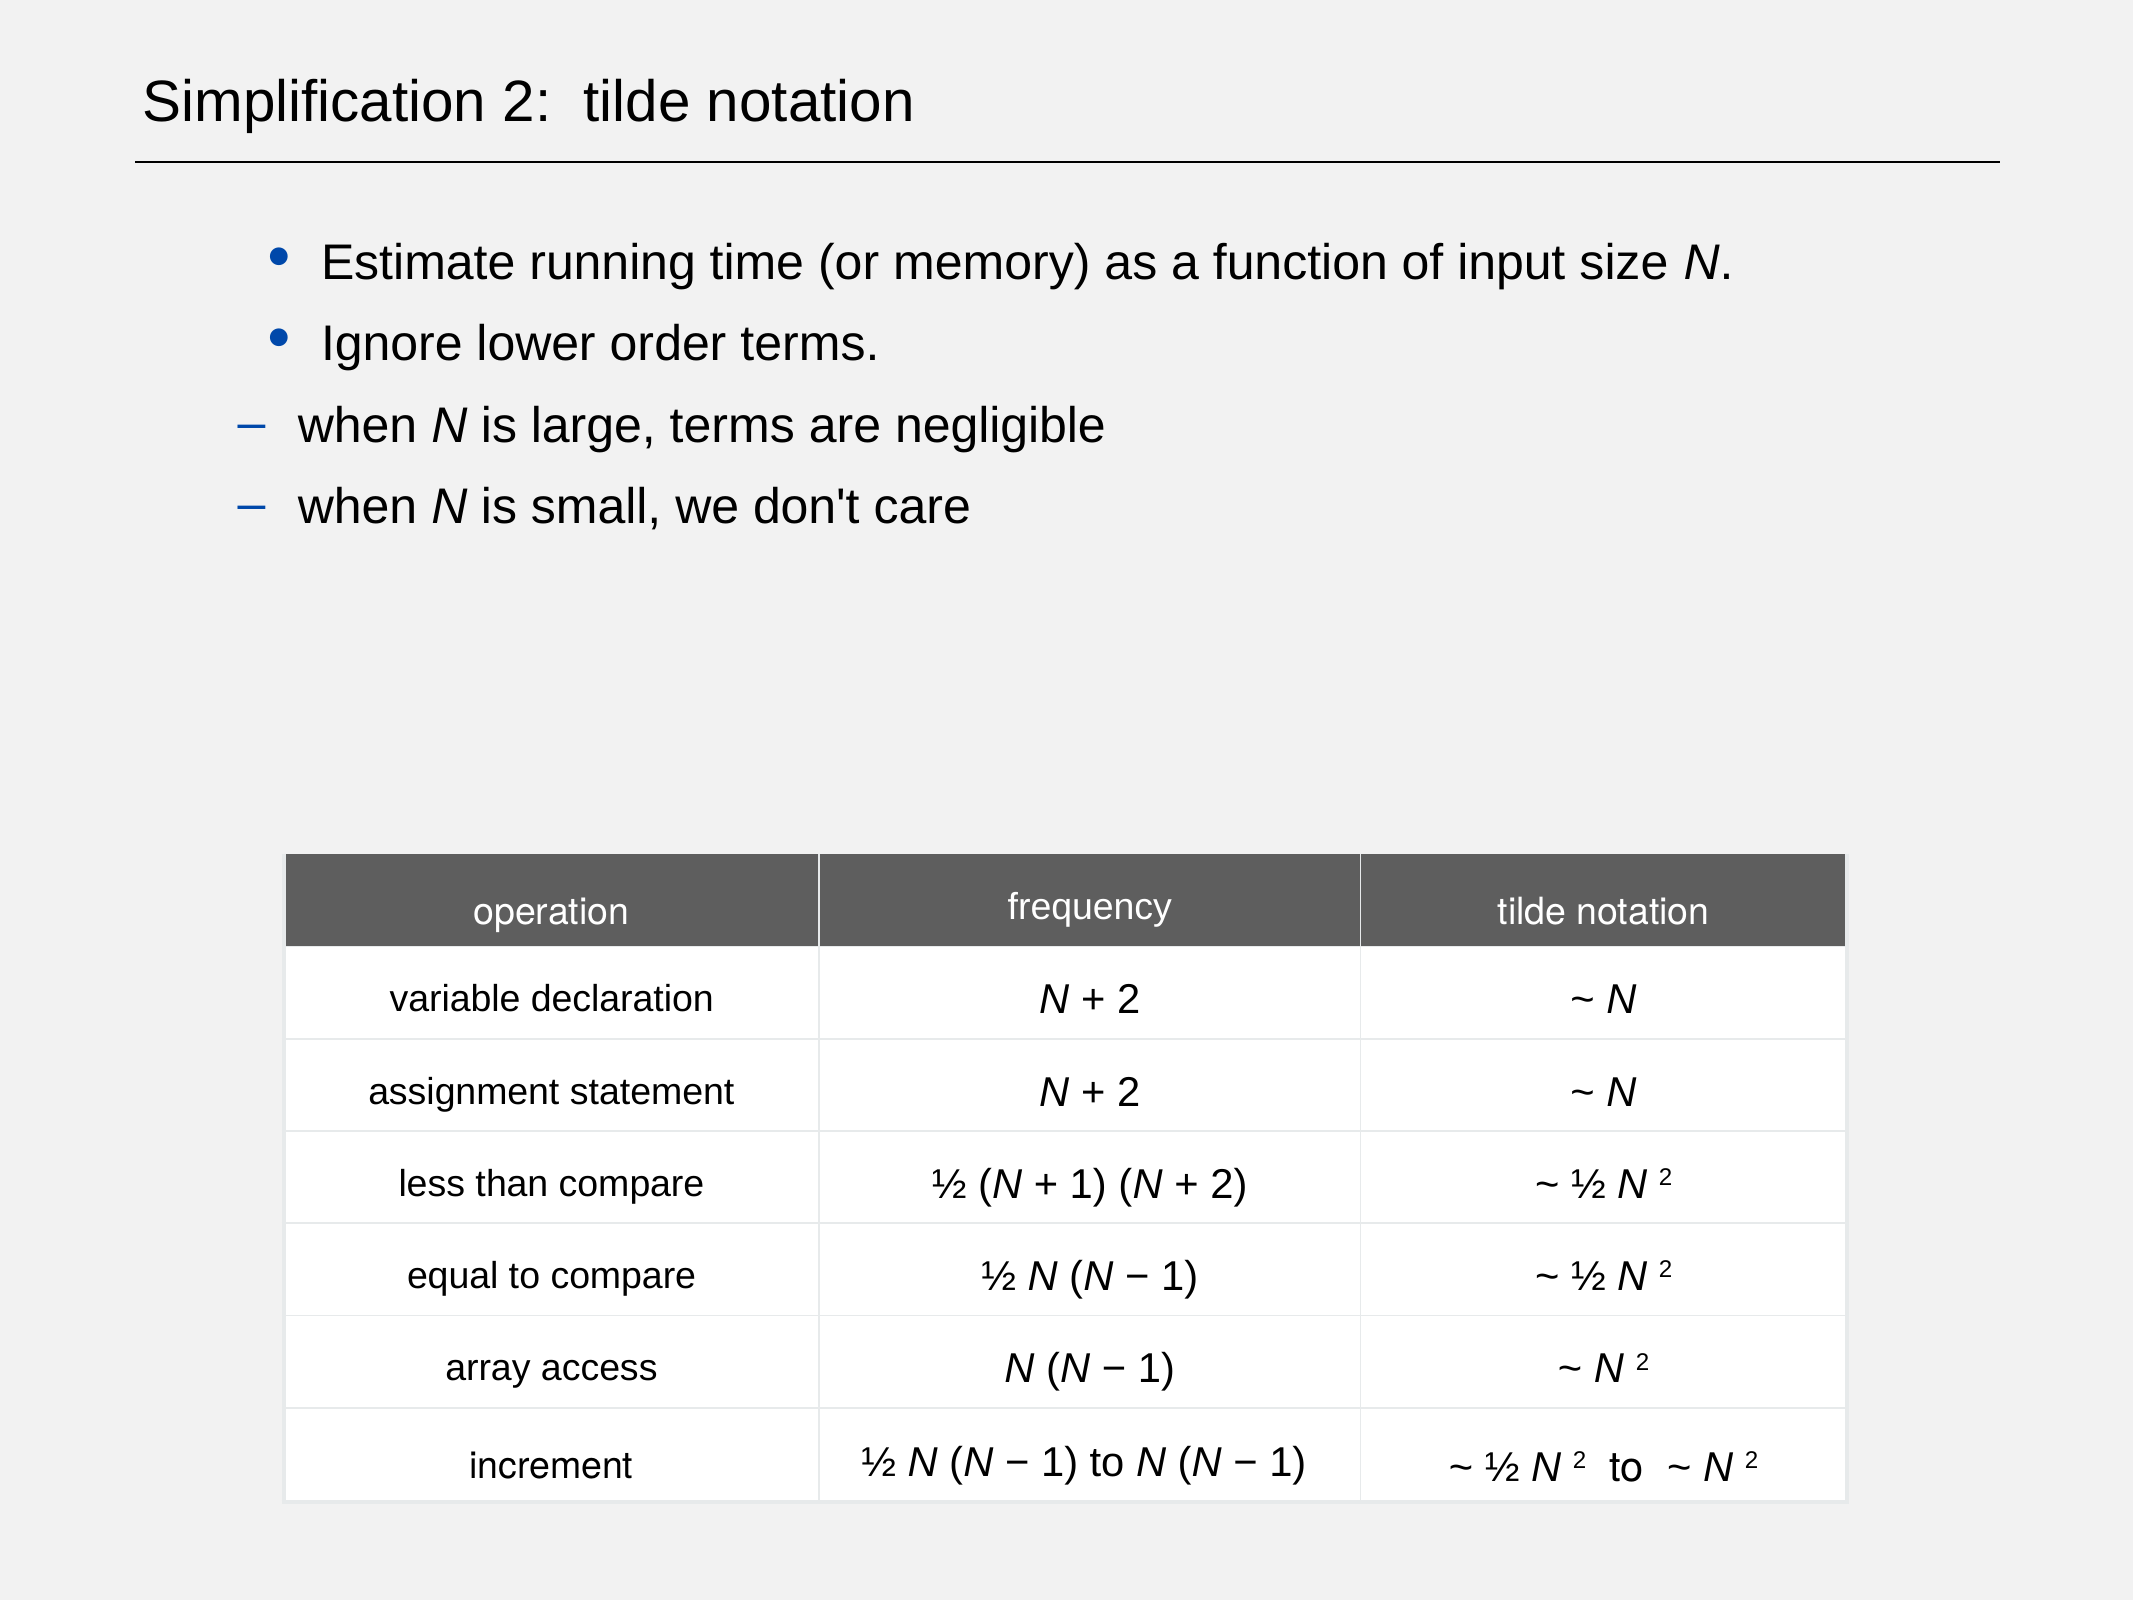

# Simplification 2:  tilde notation
Estimate running time (or memory) as a function of input size N.
Ignore lower order terms.
when N is large, terms are negligible
when N is small, we don't care

| operation | frequency | tilde notation |
| --- | --- | --- |
| variable declaration | N + 2 | ~ N |
| assignment statement | N + 2 | ~ N |
| less than compare | ½ (N + 1) (N + 2) | ~ ½ N 2 |
| equal to compare | ½ N (N − 1) | ~ ½ N 2 |
| array access | N (N − 1) | ~ N 2 |
| increment | ½ N (N − 1) to N (N − 1) | ~ ½ N 2 to ~ N 2 |
68